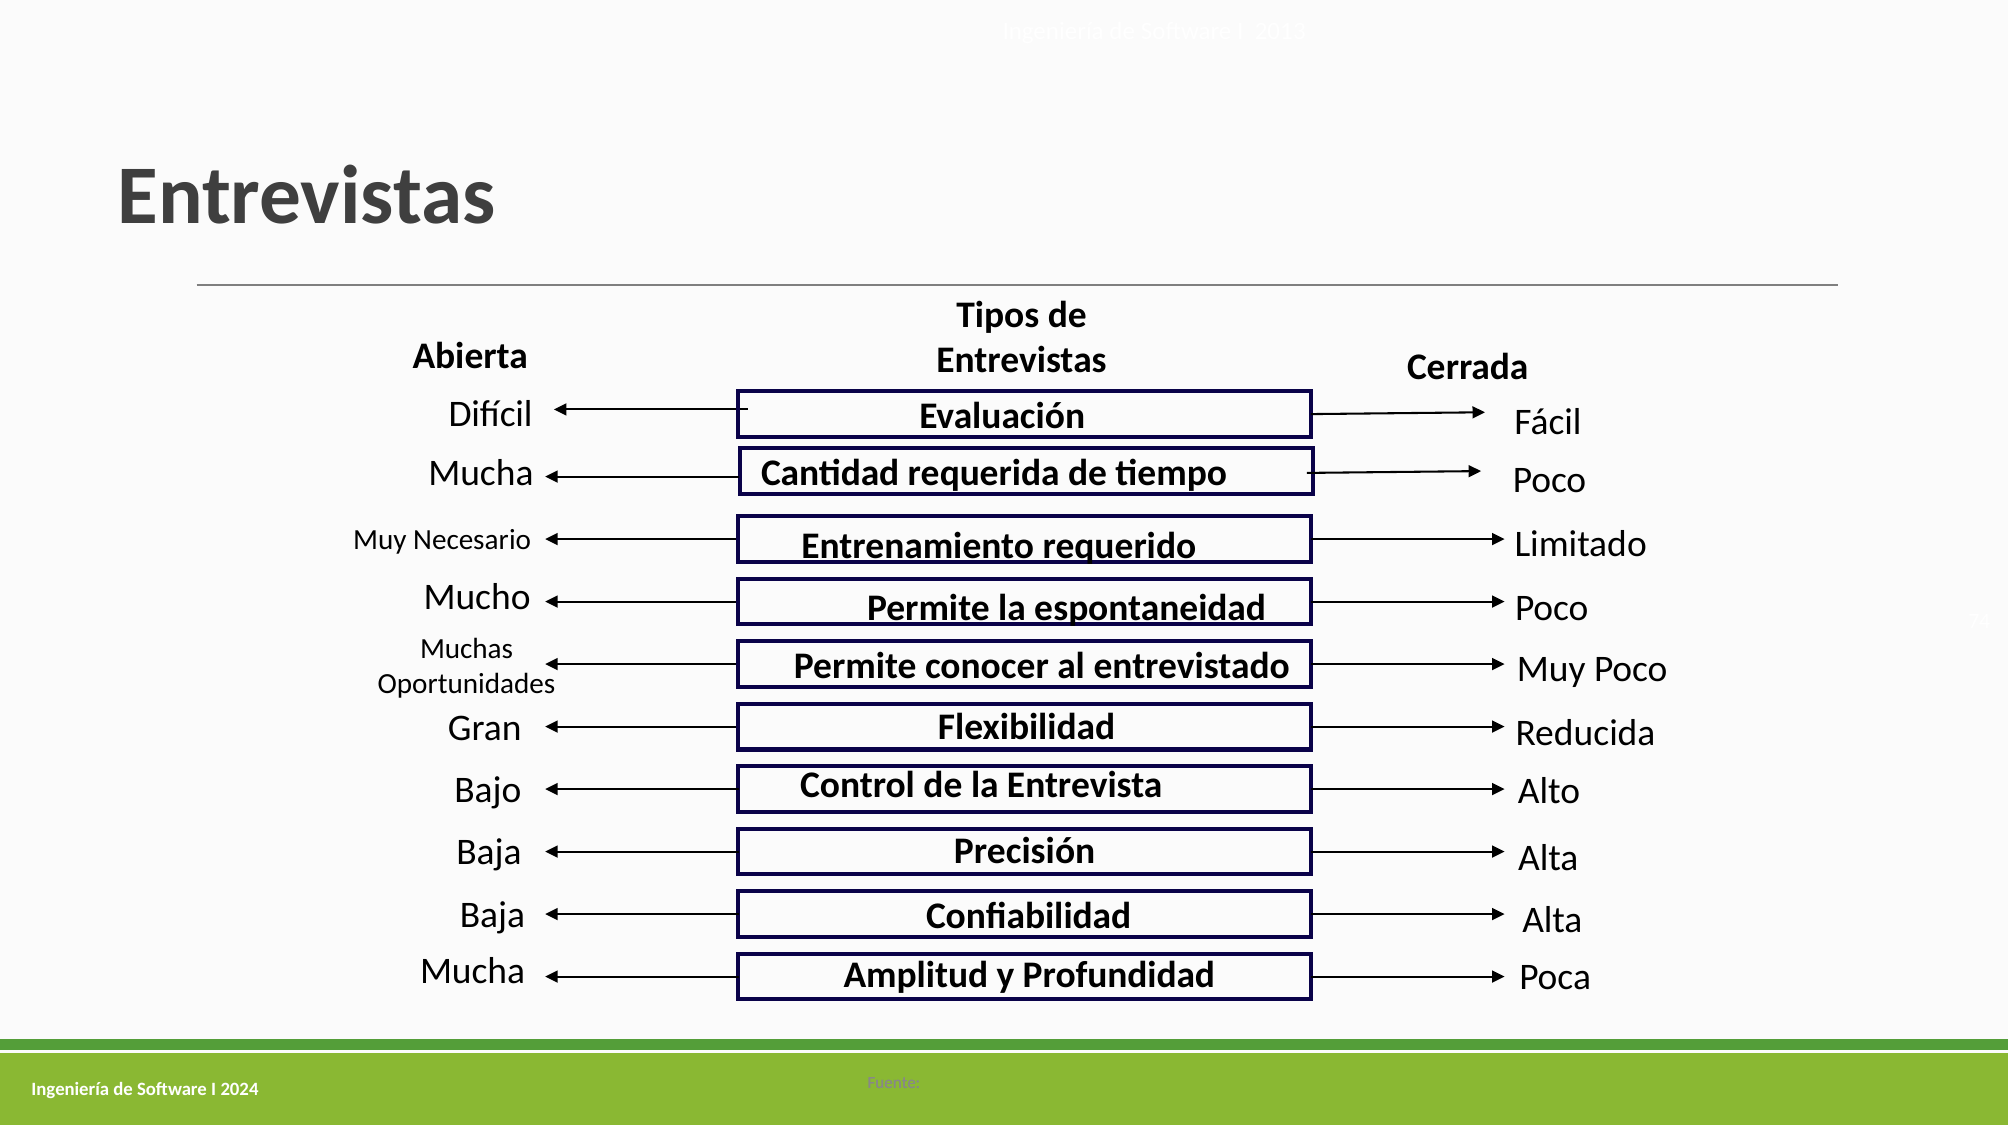

Ingeniería de Software I  2013
# Entrevistas
Tipos de Entrevistas
Abierta
Cerrada
Difícil
Evaluación
Fácil

Cantidad requerida de tiempo
Mucha

Poco
74
Limitado
Muy Necesario
 Entrenamiento requerido

Mucho
Poco
Permite la espontaneidad

Muchas Oportunidades
Permite conocer al entrevistado
Muy Poco

Flexibilidad
Gran
Reducida

Control de la Entrevista
Bajo
Alto

Precisión
Baja
Alta

Baja
Confiabilidad
Alta

Mucha
Amplitud y Profundidad
Poca